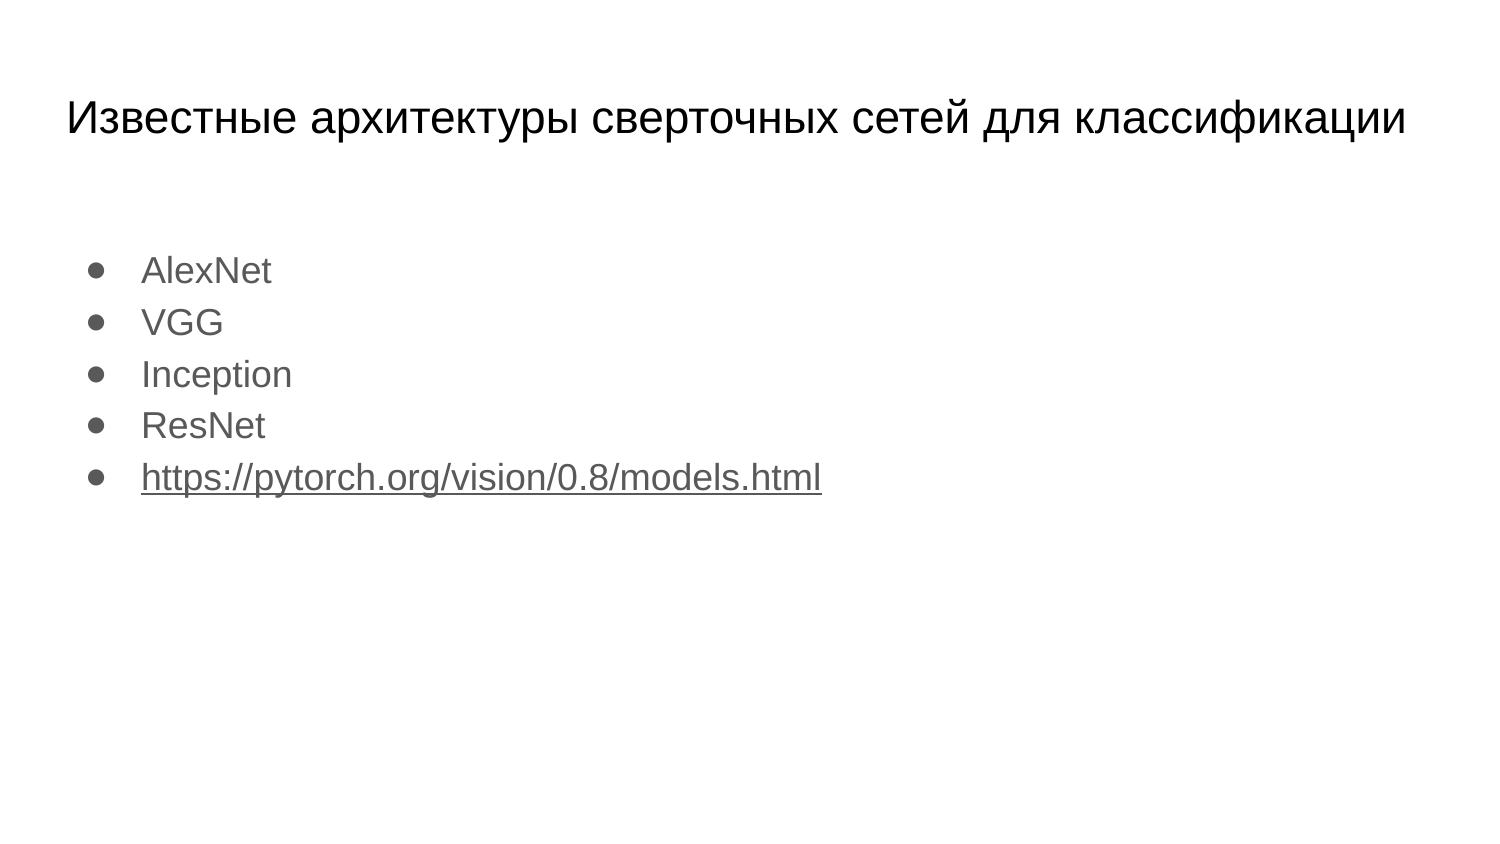

# Известные архитектуры сверточных сетей для классификации
AlexNet
VGG
Inception
ResNet
https://pytorch.org/vision/0.8/models.html